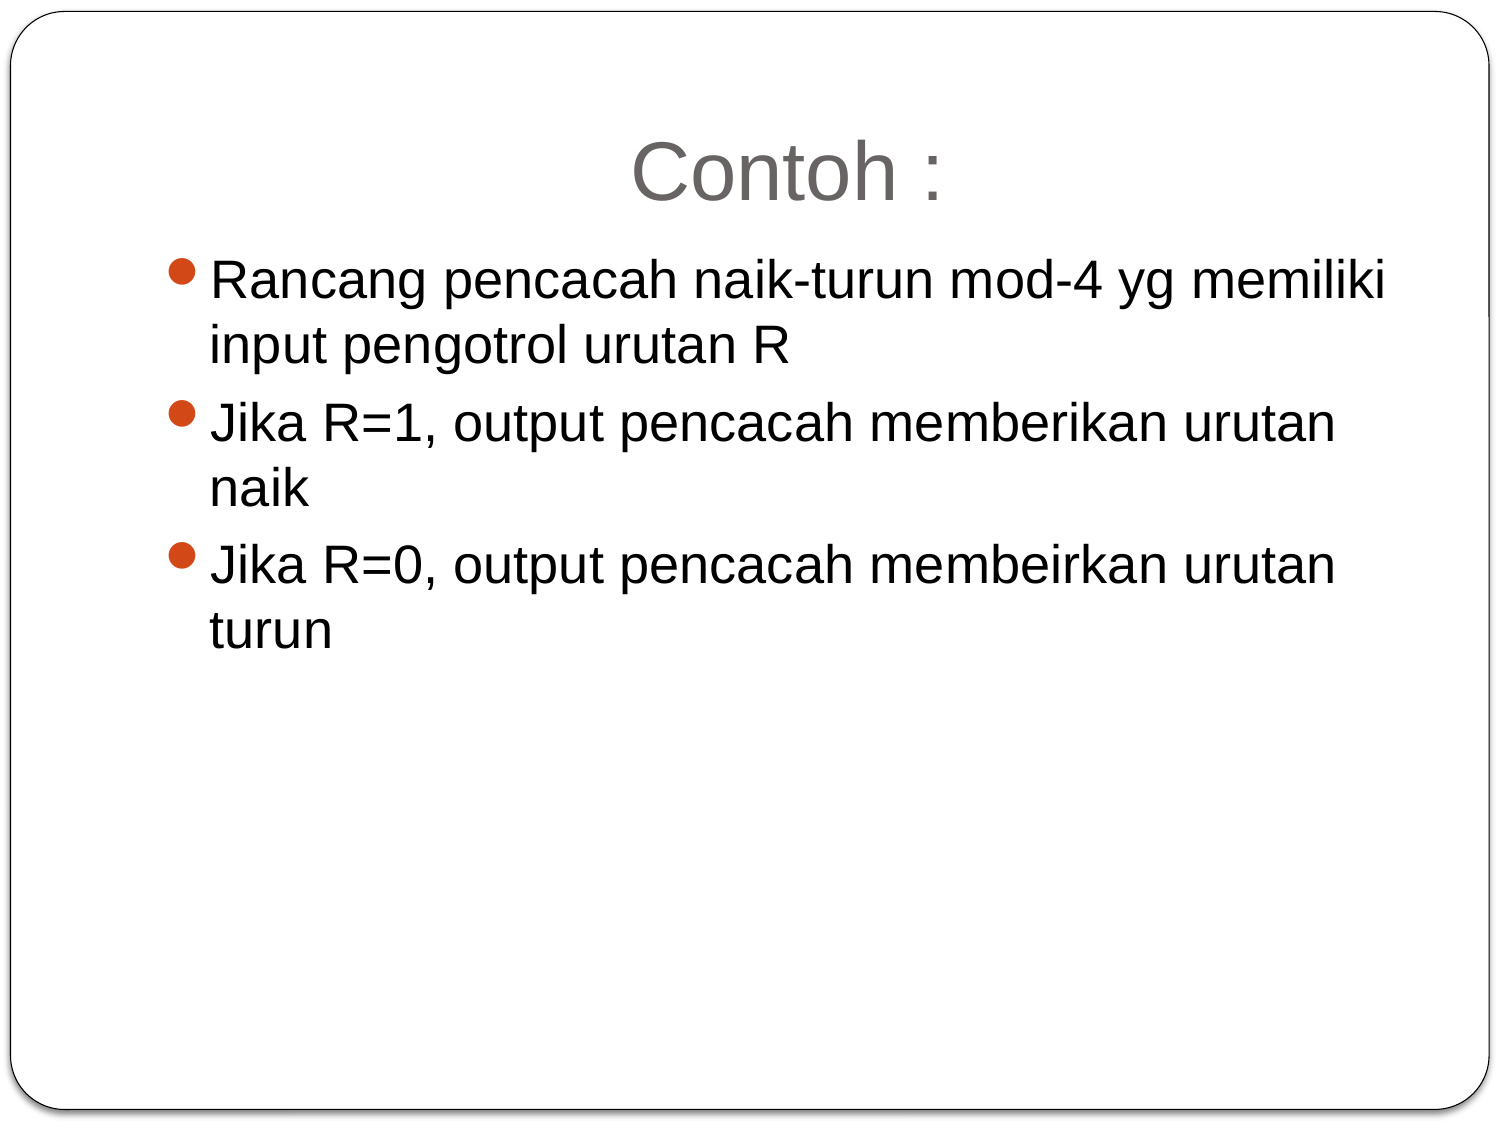

# Contoh :
Rancang pencacah naik-turun mod-4 yg memiliki input pengotrol urutan R
Jika R=1, output pencacah memberikan urutan naik
Jika R=0, output pencacah membeirkan urutan turun